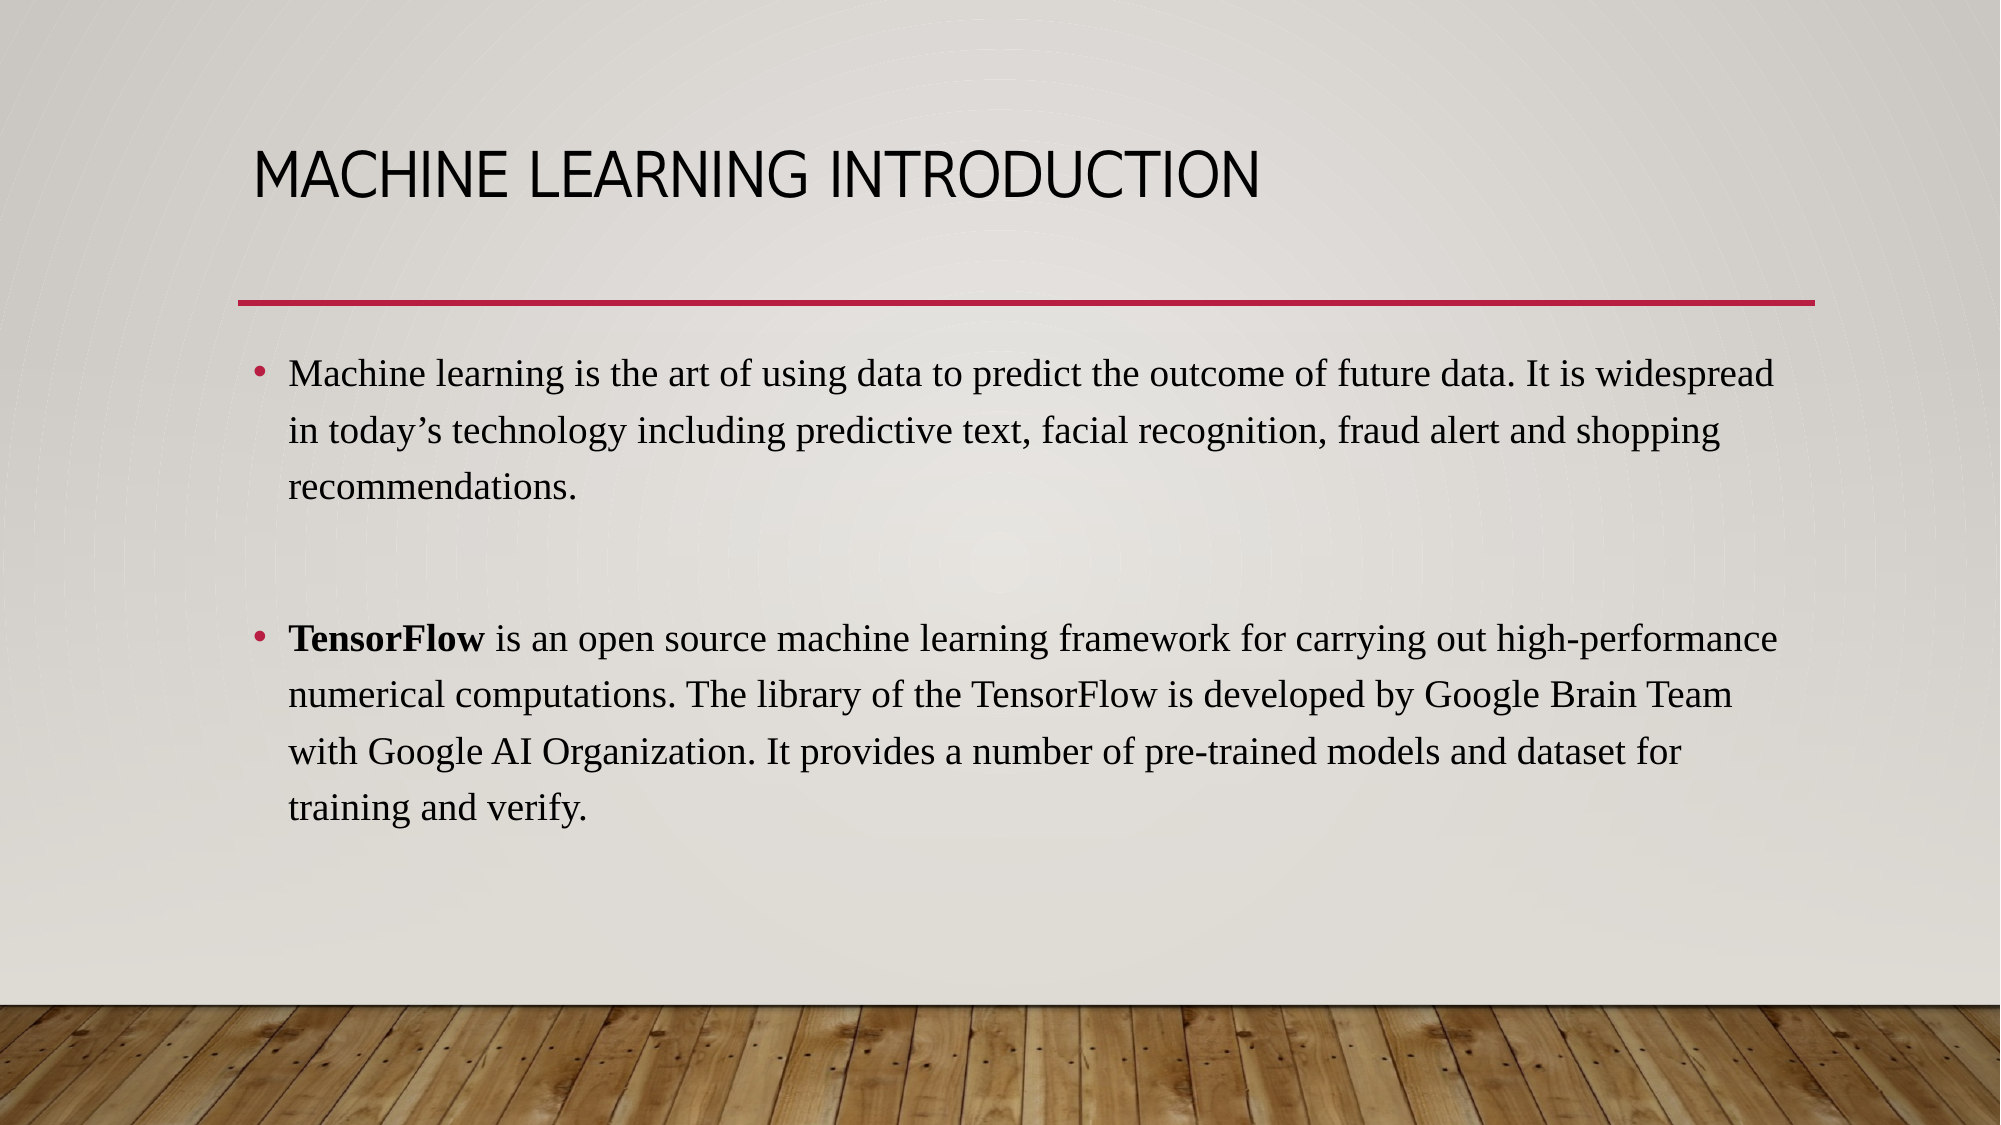

# Machine learning introduction
Machine learning is the art of using data to predict the outcome of future data. It is widespread in today’s technology including predictive text, facial recognition, fraud alert and shopping recommendations.

TensorFlow is an open source machine learning framework for carrying out high-performance numerical computations. The library of the TensorFlow is developed by Google Brain Team with Google AI Organization. It provides a number of pre-trained models and dataset for training and verify.